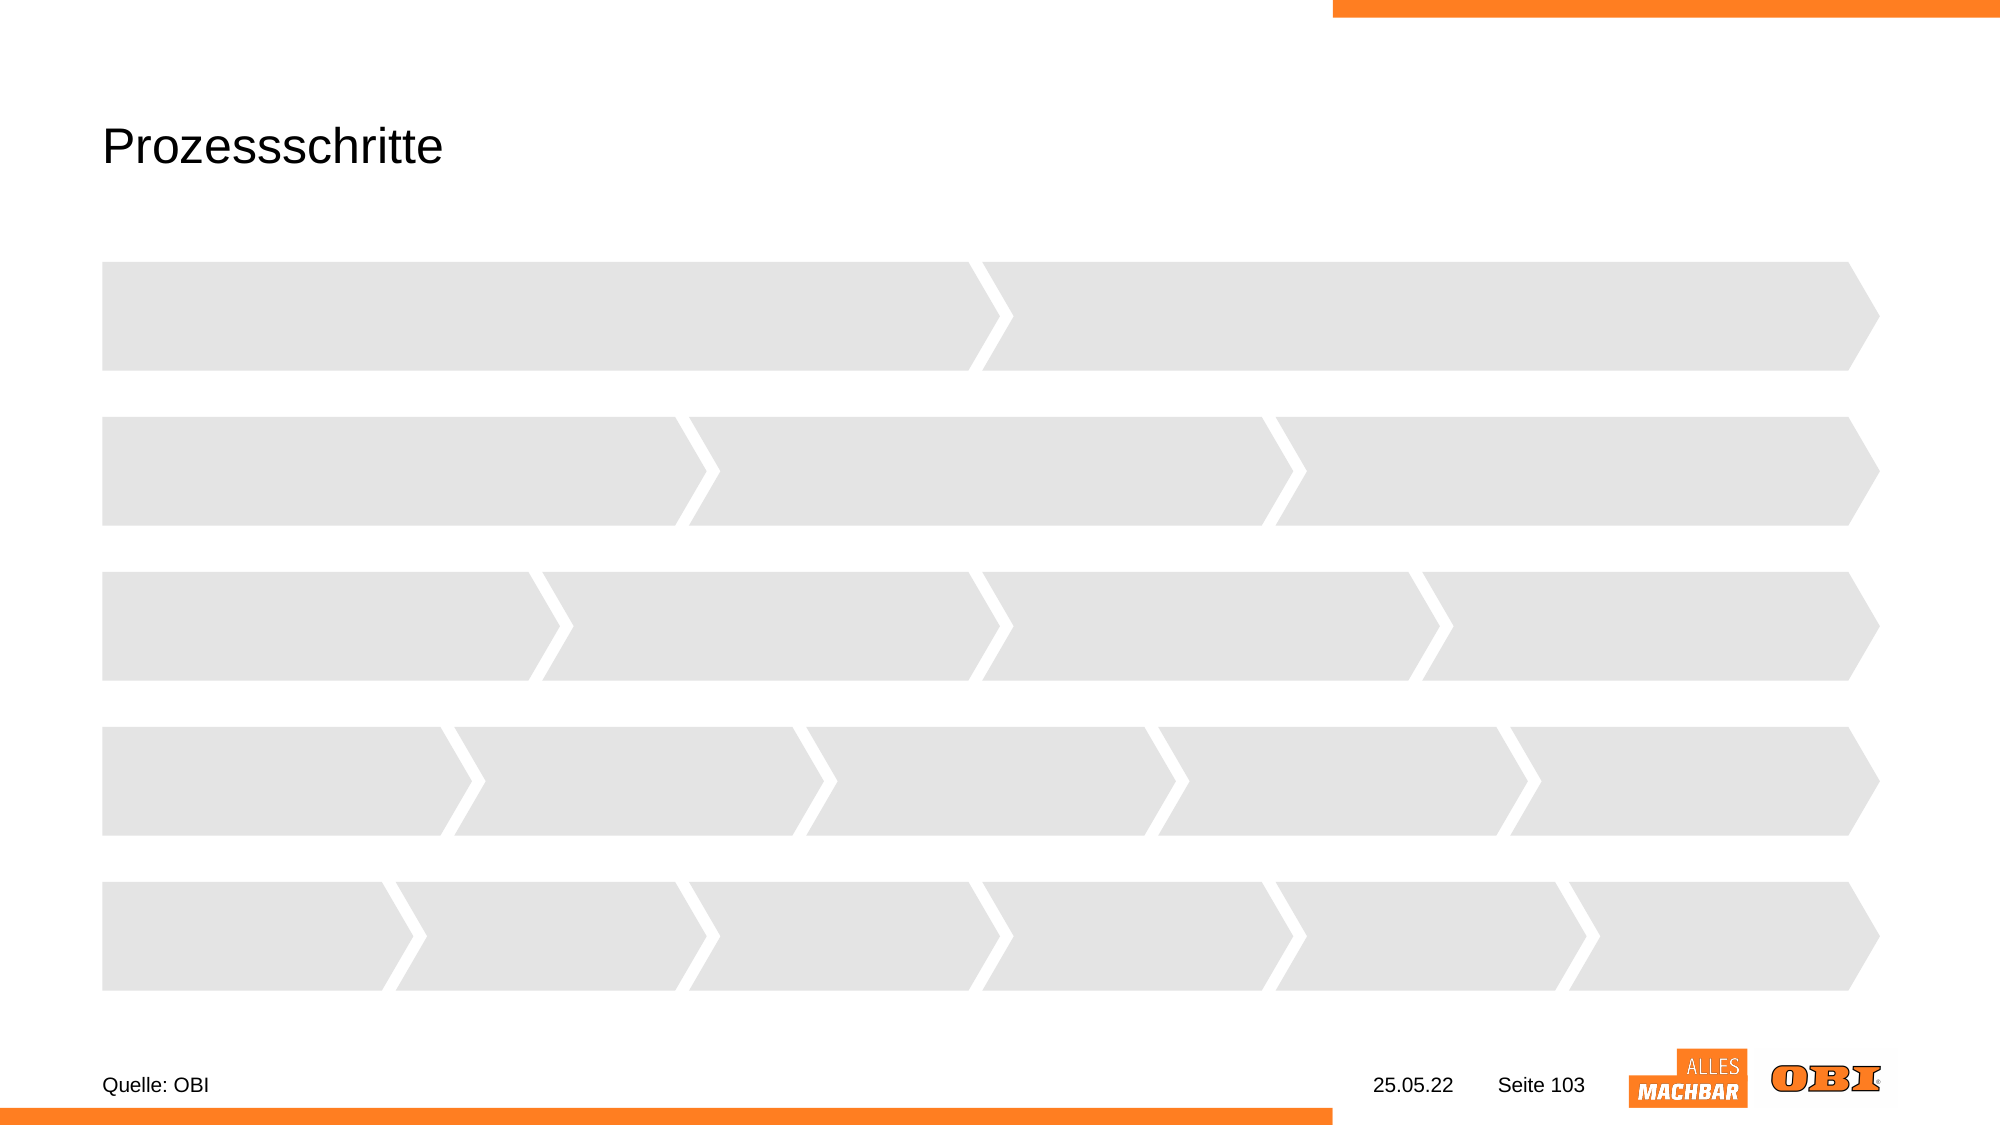

# Prozessschritte

Quelle: OBI
25.05.22
Seite 103